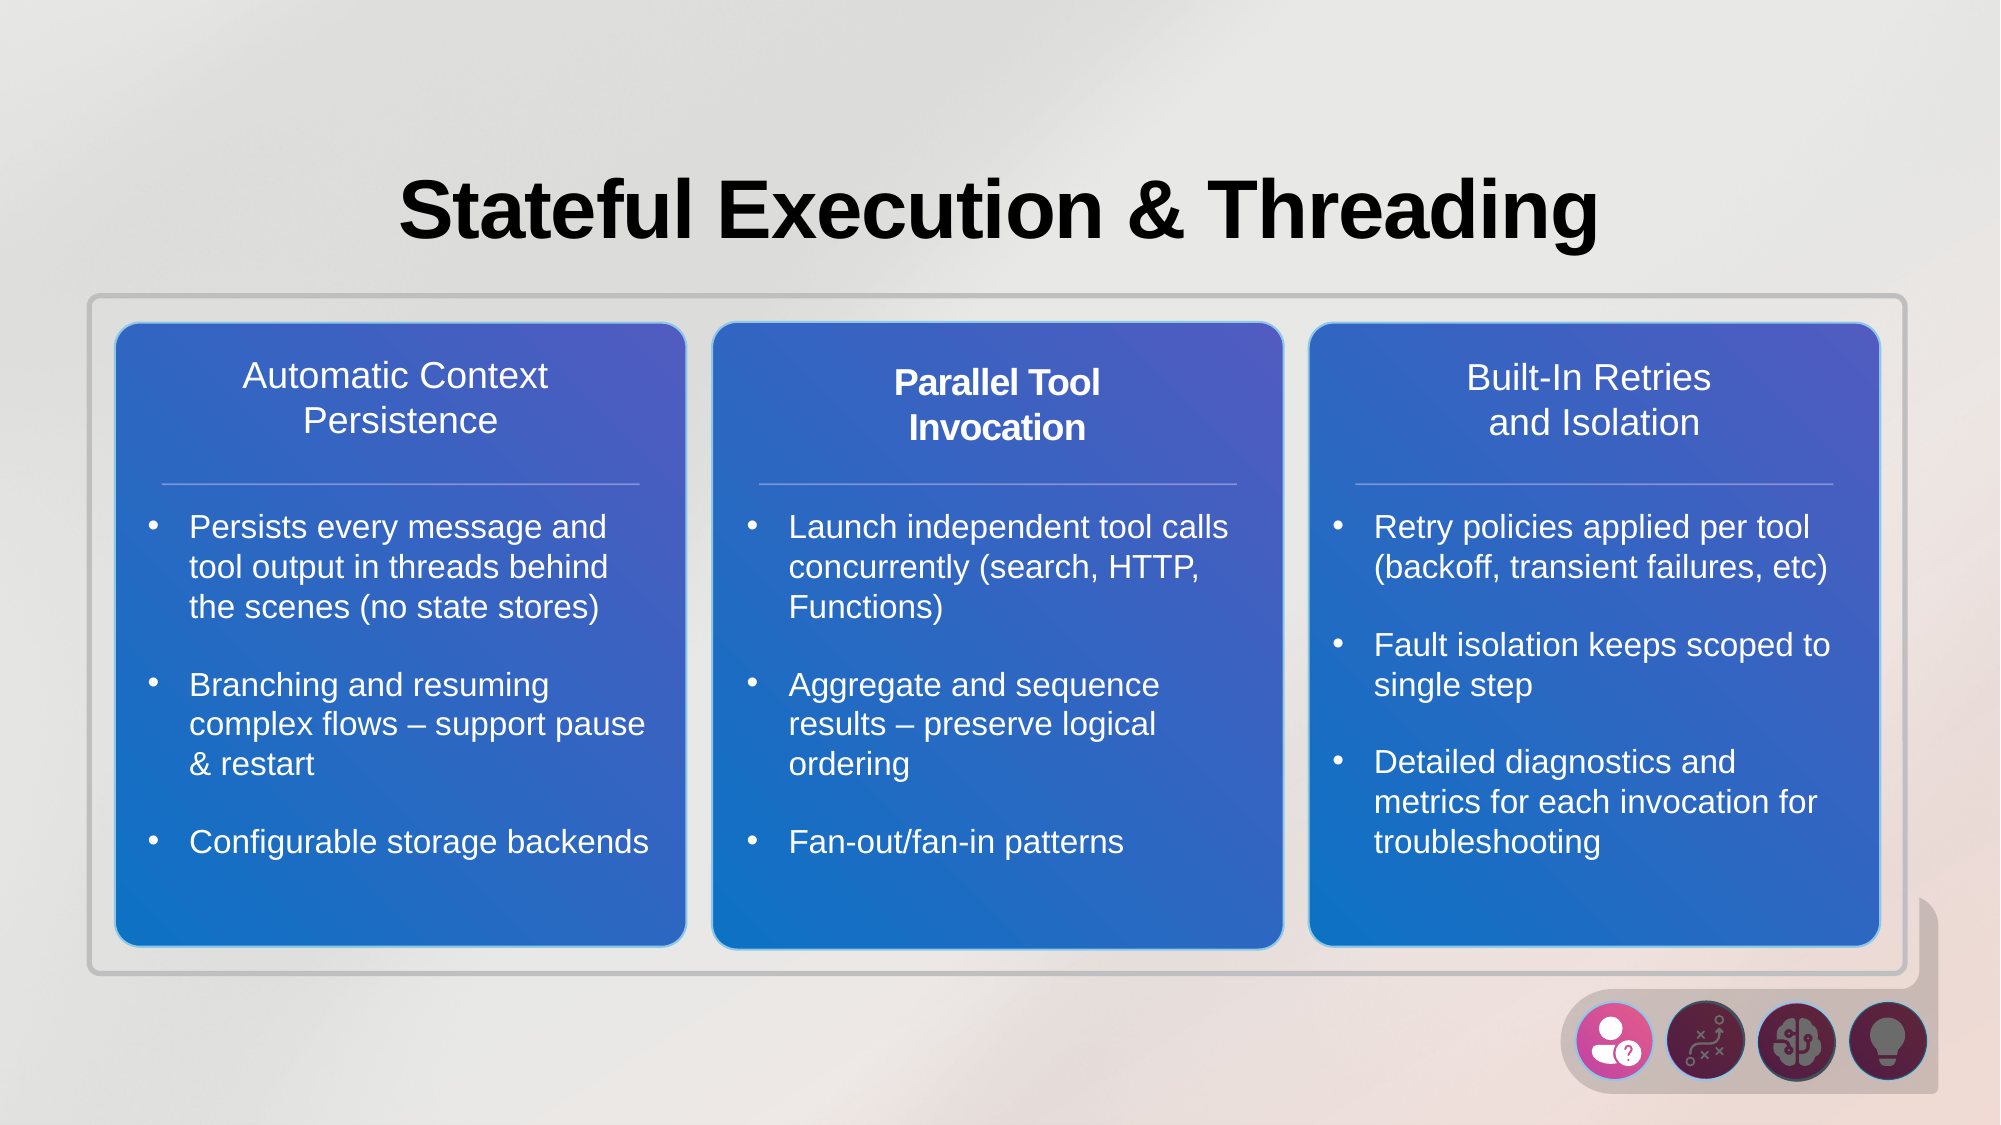

Stateful Execution & Threading

Parallel Tool
Invocation
Automatic Context
Persistence
Built-In Retries
and Isolation
Persists every message and tool output in threads behind the scenes (no state stores)
Branching and resuming complex flows – support pause & restart
Configurable storage backends
Launch independent tool calls concurrently (search, HTTP, Functions)
Aggregate and sequence results – preserve logical ordering
Fan-out/fan-in patterns
Retry policies applied per tool (backoff, transient failures, etc)
Fault isolation keeps scoped to single step
Detailed diagnostics and metrics for each invocation for troubleshooting